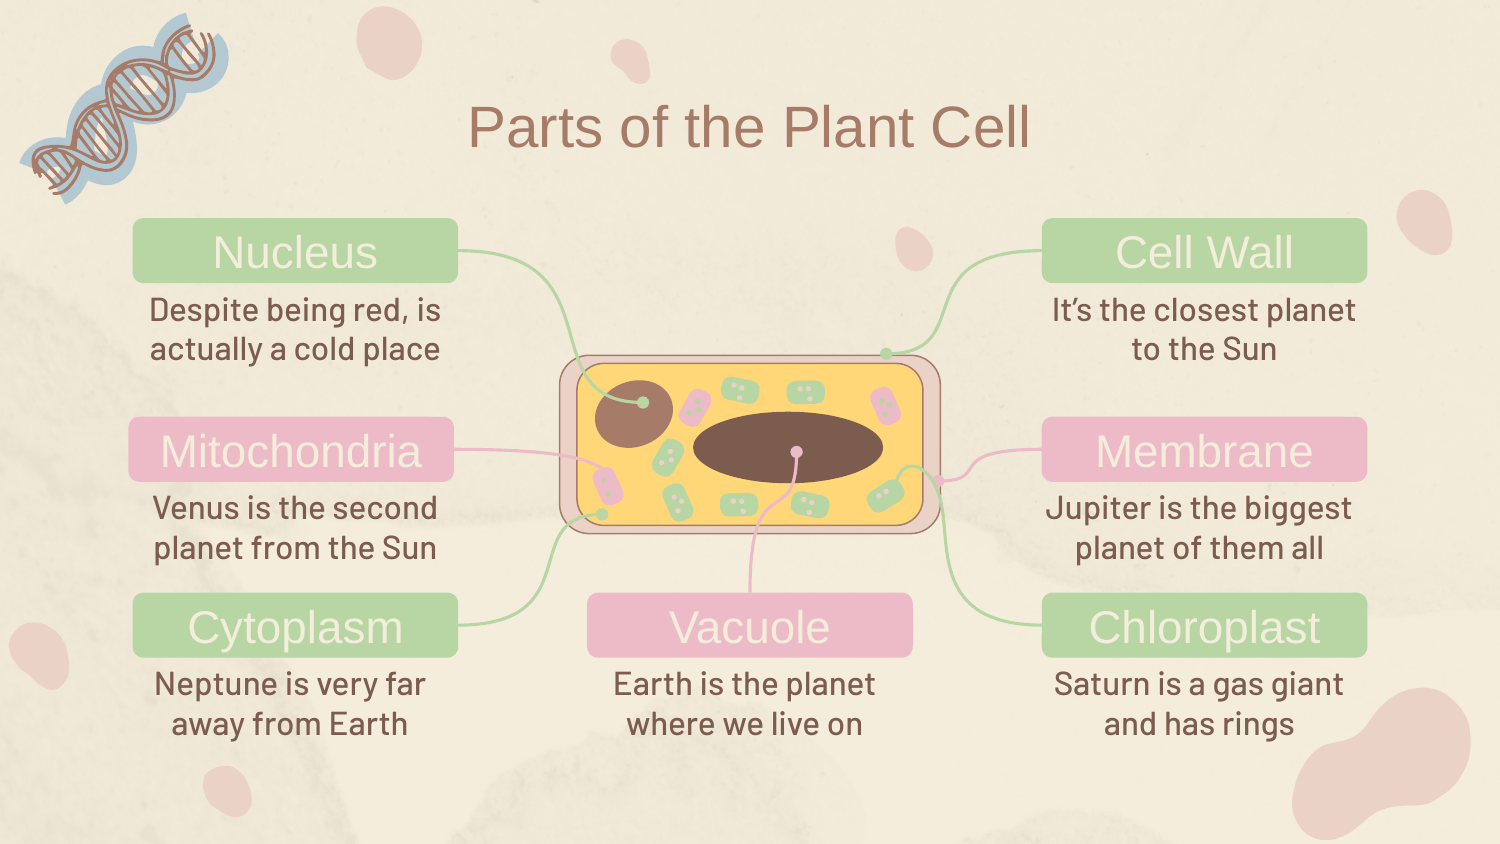

# Parts of the Plant Cell

Nucleus
Cell Wall
Despite being red, is actually a cold place
It’s the closest planet to the Sun

Membrane
Mitochondria
Jupiter is the biggest planet of them all
Venus is the second planet from the Sun

Cytoplasm
Vacuole
Chloroplast
Neptune is very far away from Earth
Earth is the planet where we live on
Saturn is a gas giant and has rings